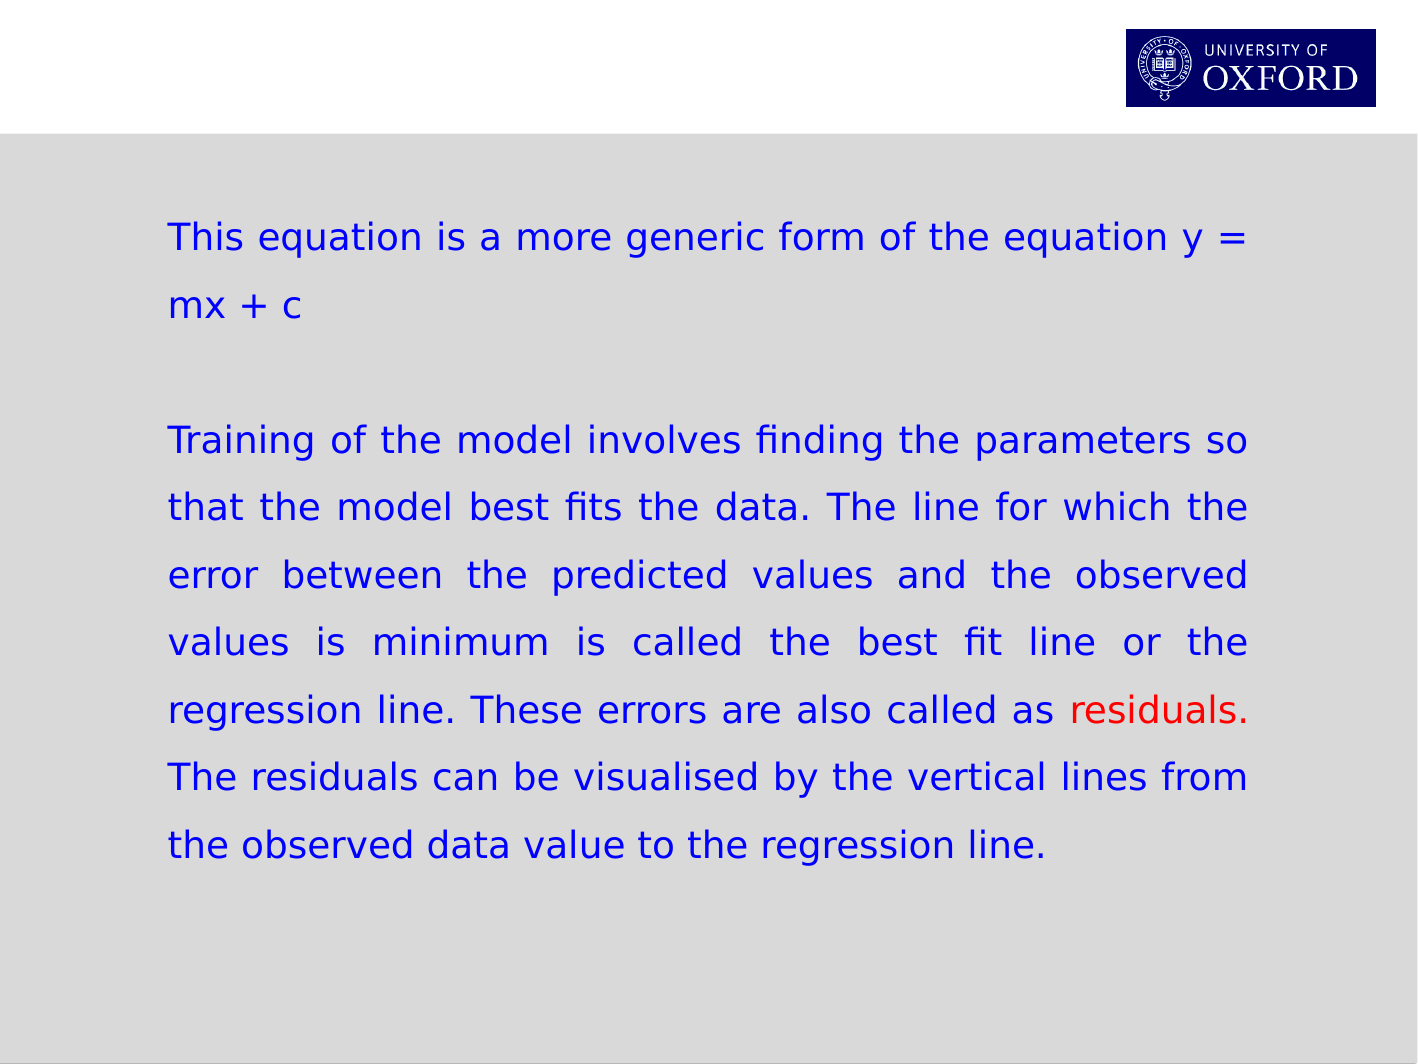

This equation is a more generic form of the equation y = mx + c

Training of the model involves finding the parameters so that the model best fits the data. The line for which the error between the predicted values and the observed values is minimum is called the best fit line or the regression line. These errors are also called as residuals. The residuals can be visualised by the vertical lines from the observed data value to the regression line.